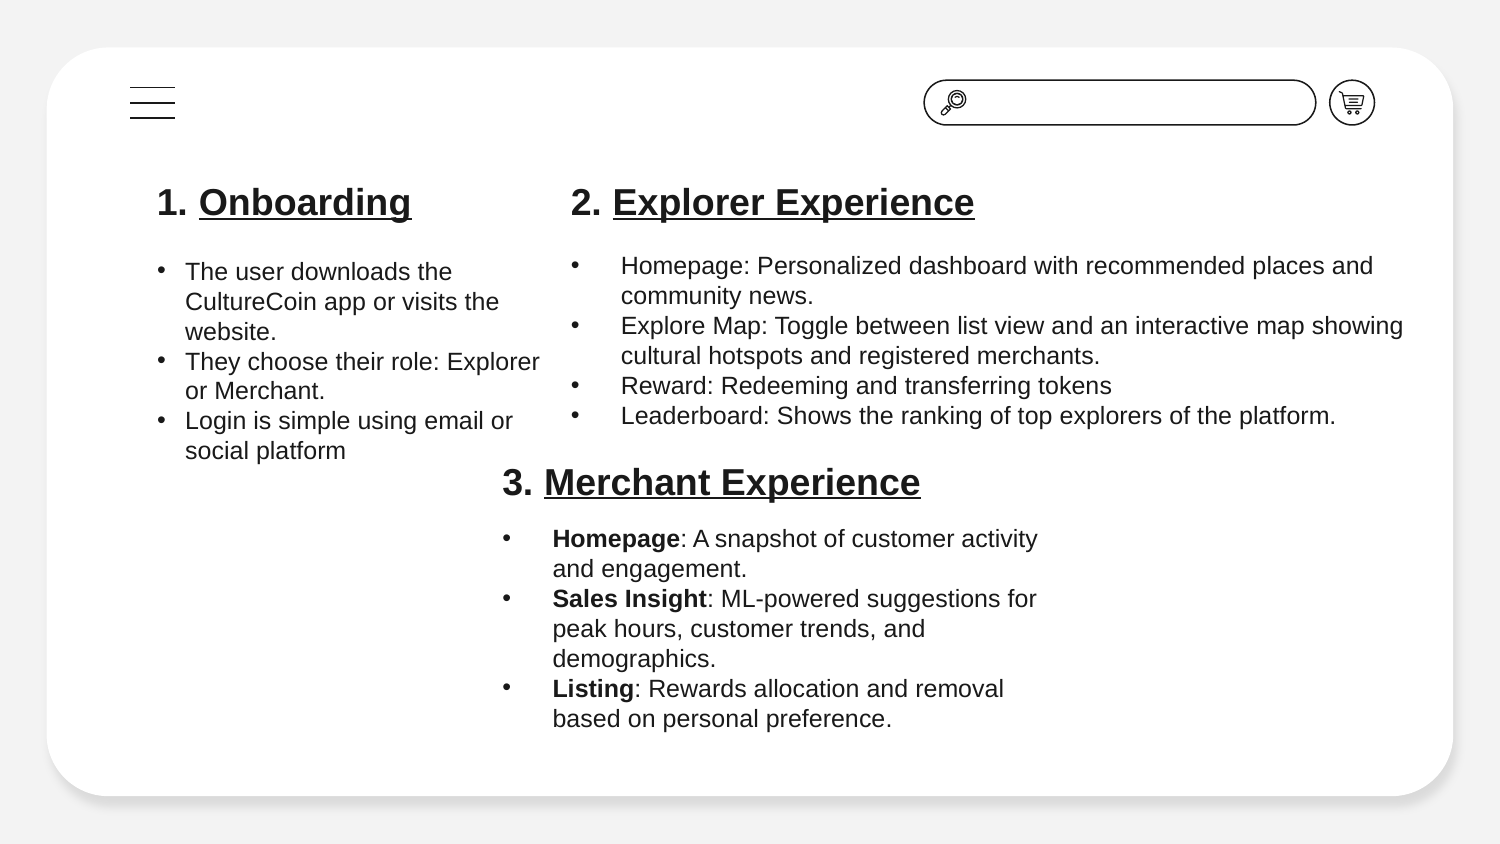

1. Onboarding
2. Explorer Experience
Homepage: Personalized dashboard with recommended places and community news.
Explore Map: Toggle between list view and an interactive map showing cultural hotspots and registered merchants.
Reward: Redeeming and transferring tokens
Leaderboard: Shows the ranking of top explorers of the platform.
The user downloads the CultureCoin app or visits the website.
They choose their role: Explorer or Merchant.
Login is simple using email or social platform
3. Merchant Experience
Homepage: A snapshot of customer activity and engagement.
Sales Insight: ML-powered suggestions for peak hours, customer trends, and demographics.
Listing: Rewards allocation and removal based on personal preference.